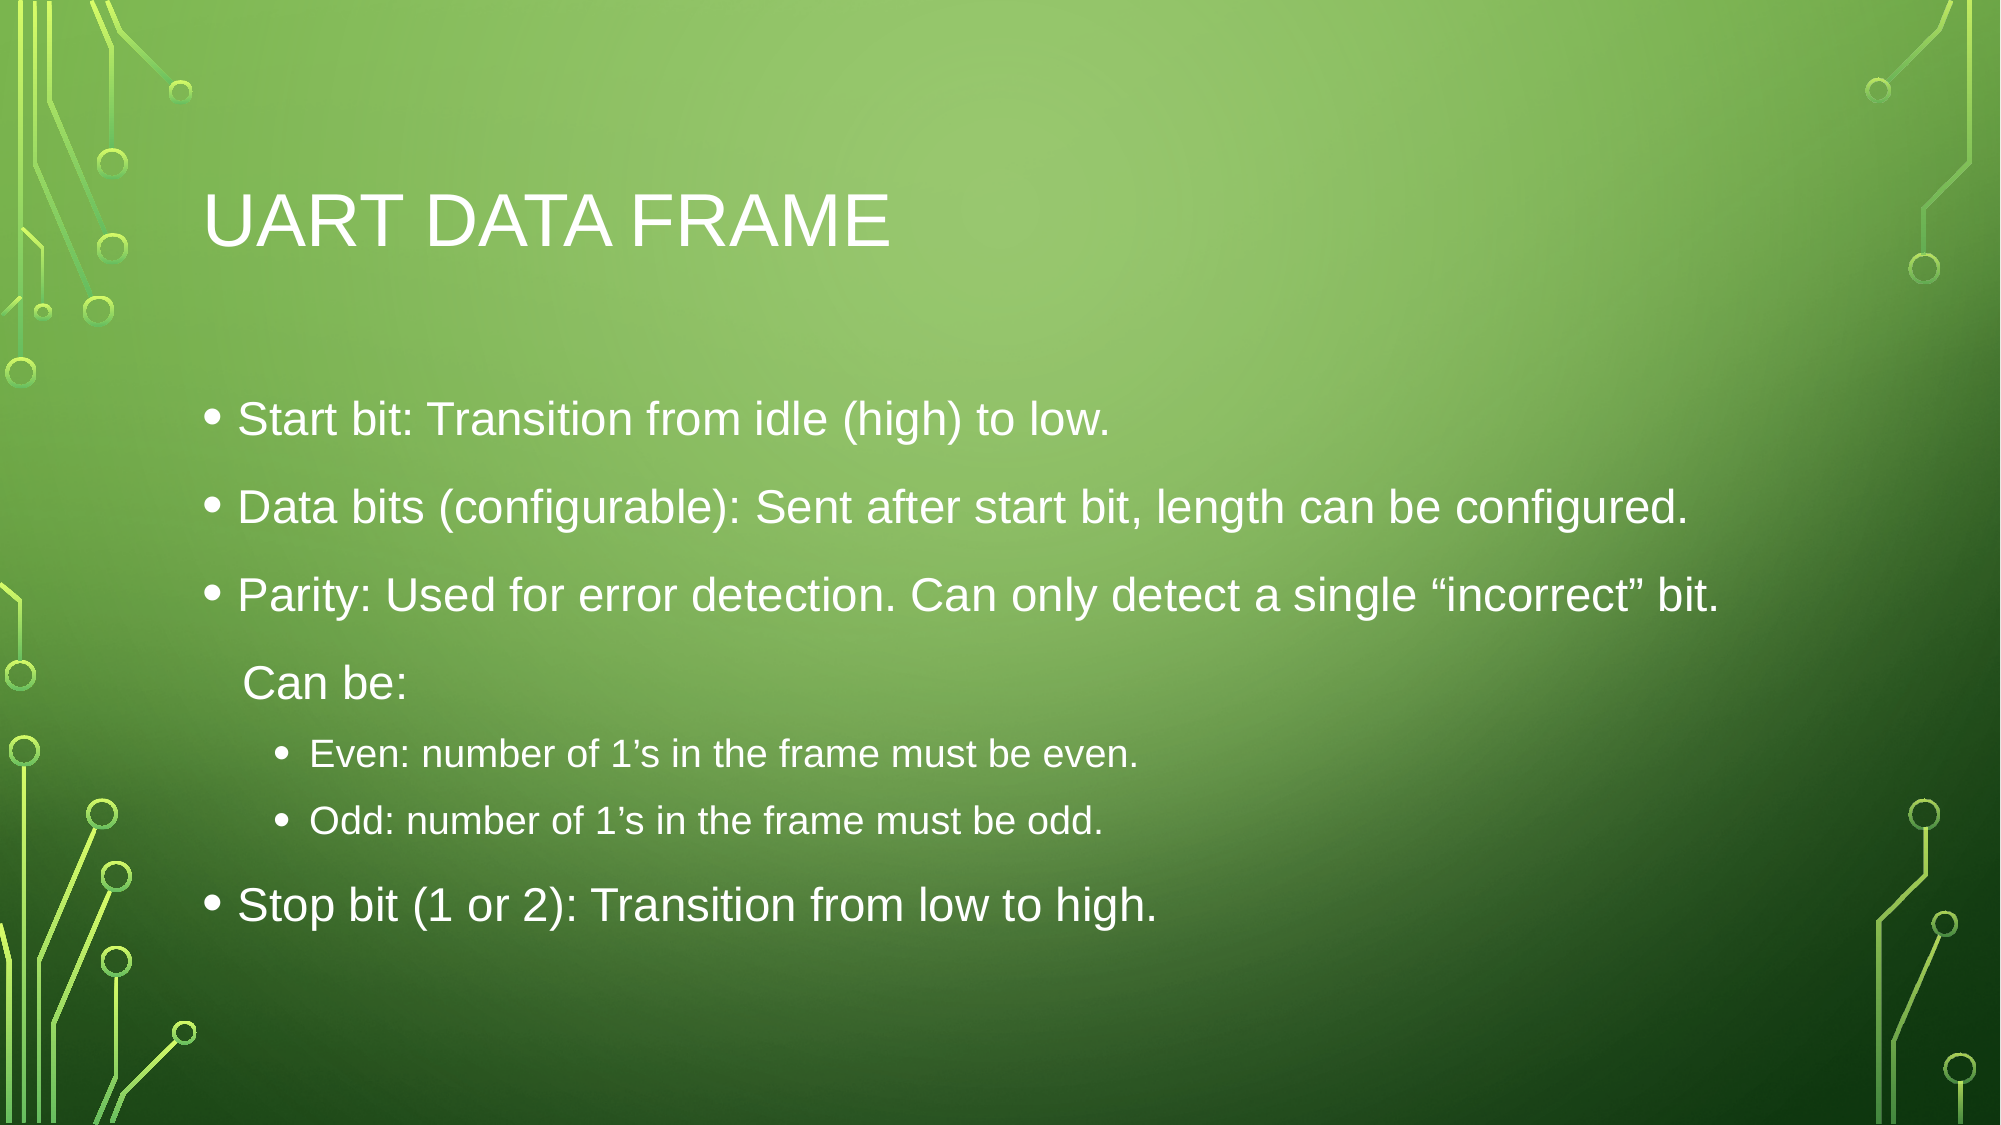

# UART DATA FRAME
Start bit: Transition from idle (high) to low.
Data bits (configurable): Sent after start bit, length can be configured.
Parity: Used for error detection. Can only detect a single “incorrect” bit.
   Can be:
Even: number of 1’s in the frame must be even.
Odd: number of 1’s in the frame must be odd.
Stop bit (1 or 2): Transition from low to high.